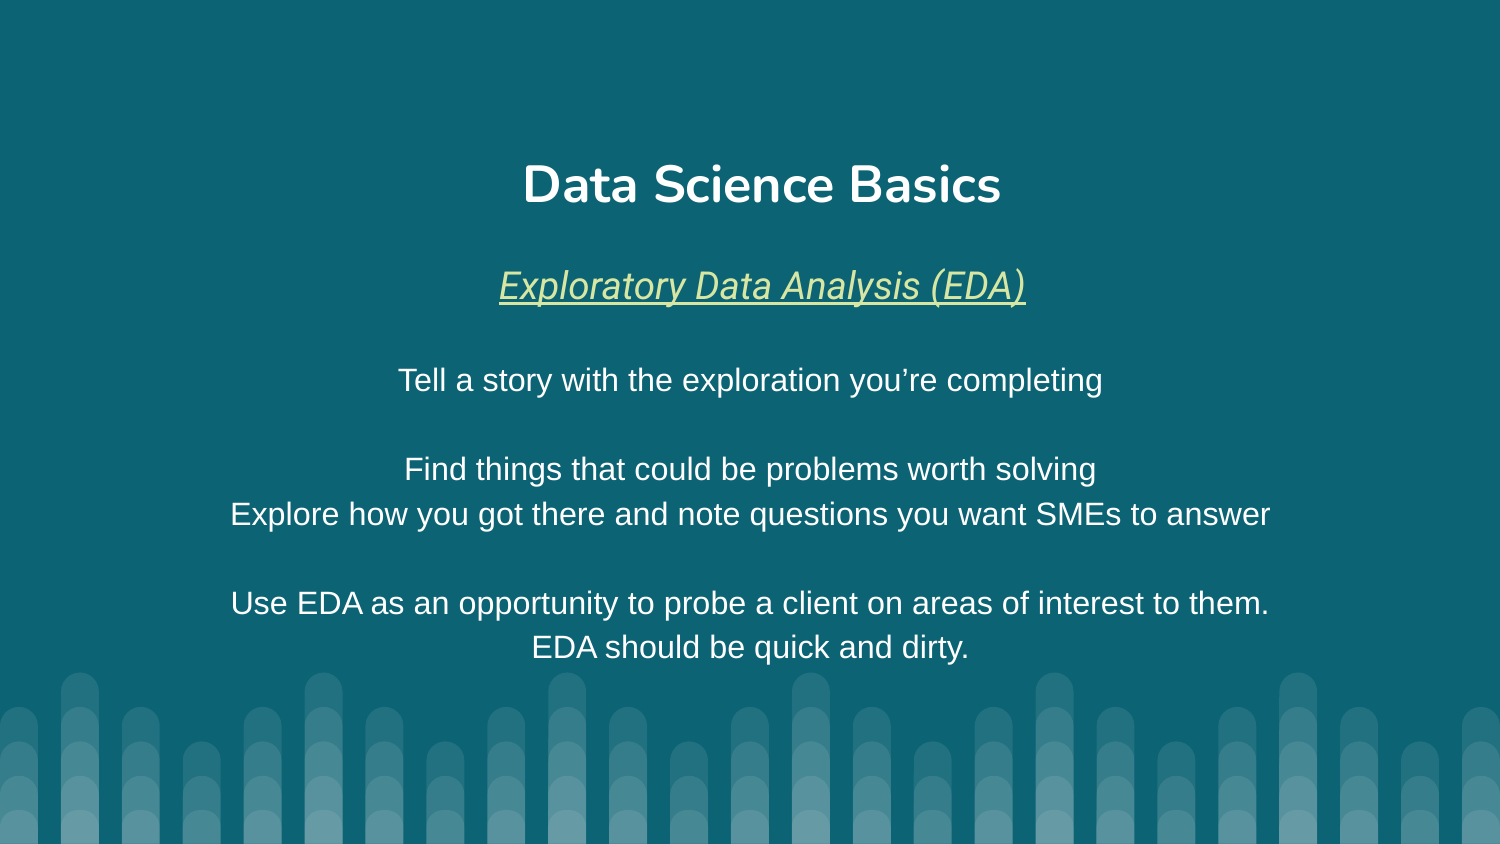

# Data Science Basics
Exploratory Data Analysis (EDA)
Tell a story with the exploration you’re completing

Find things that could be problems worth solving
Explore how you got there and note questions you want SMEs to answer

Use EDA as an opportunity to probe a client on areas of interest to them.
EDA should be quick and dirty.